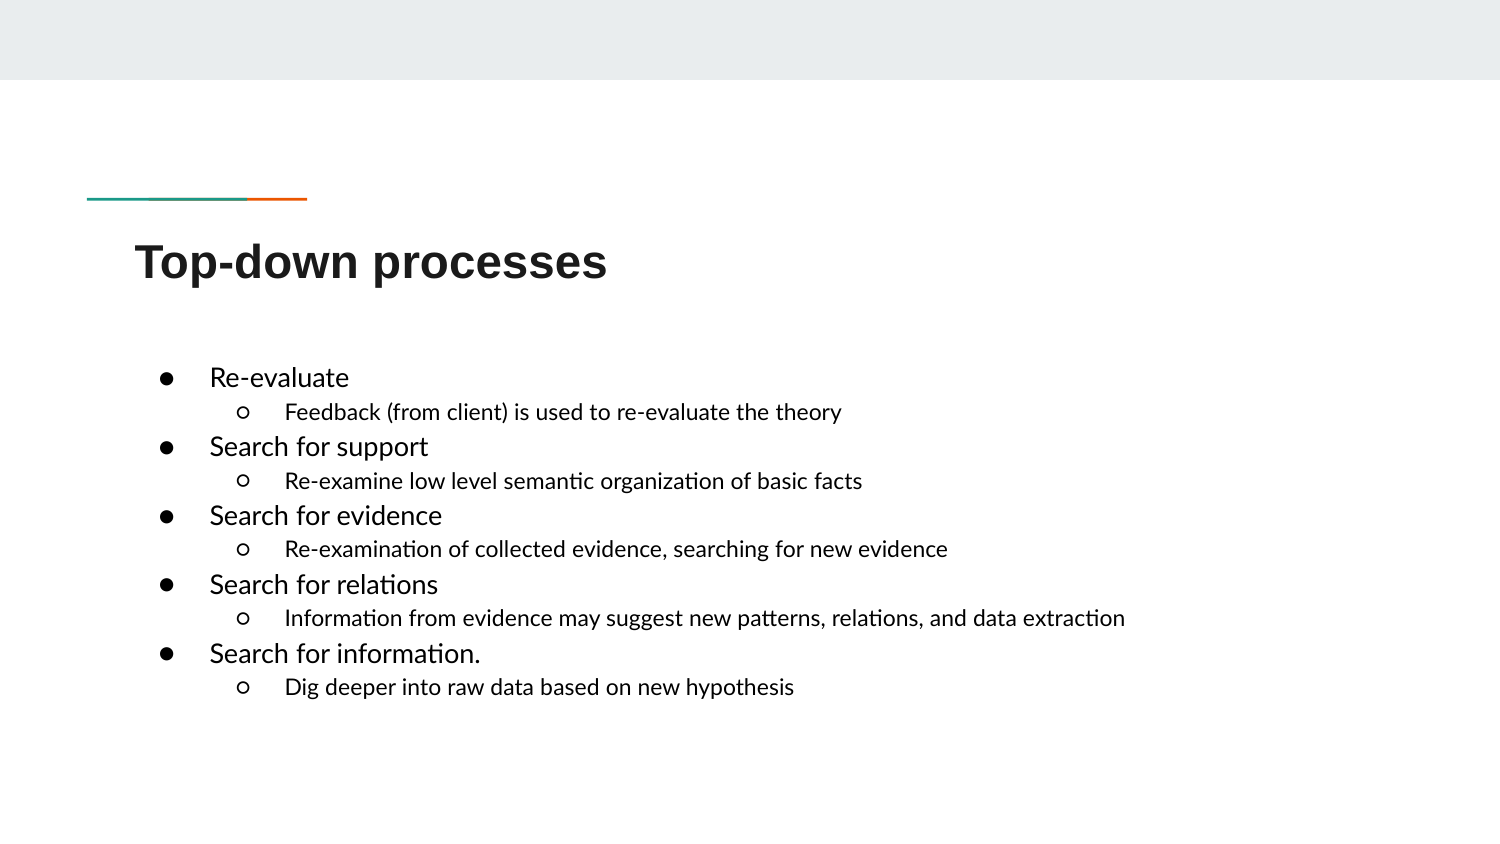

# Top-down processes
Re-evaluate
Feedback (from client) is used to re-evaluate the theory
Search for support
Re-examine low level semantic organization of basic facts
Search for evidence
Re-examination of collected evidence, searching for new evidence
Search for relations
Information from evidence may suggest new patterns, relations, and data extraction
Search for information.
Dig deeper into raw data based on new hypothesis